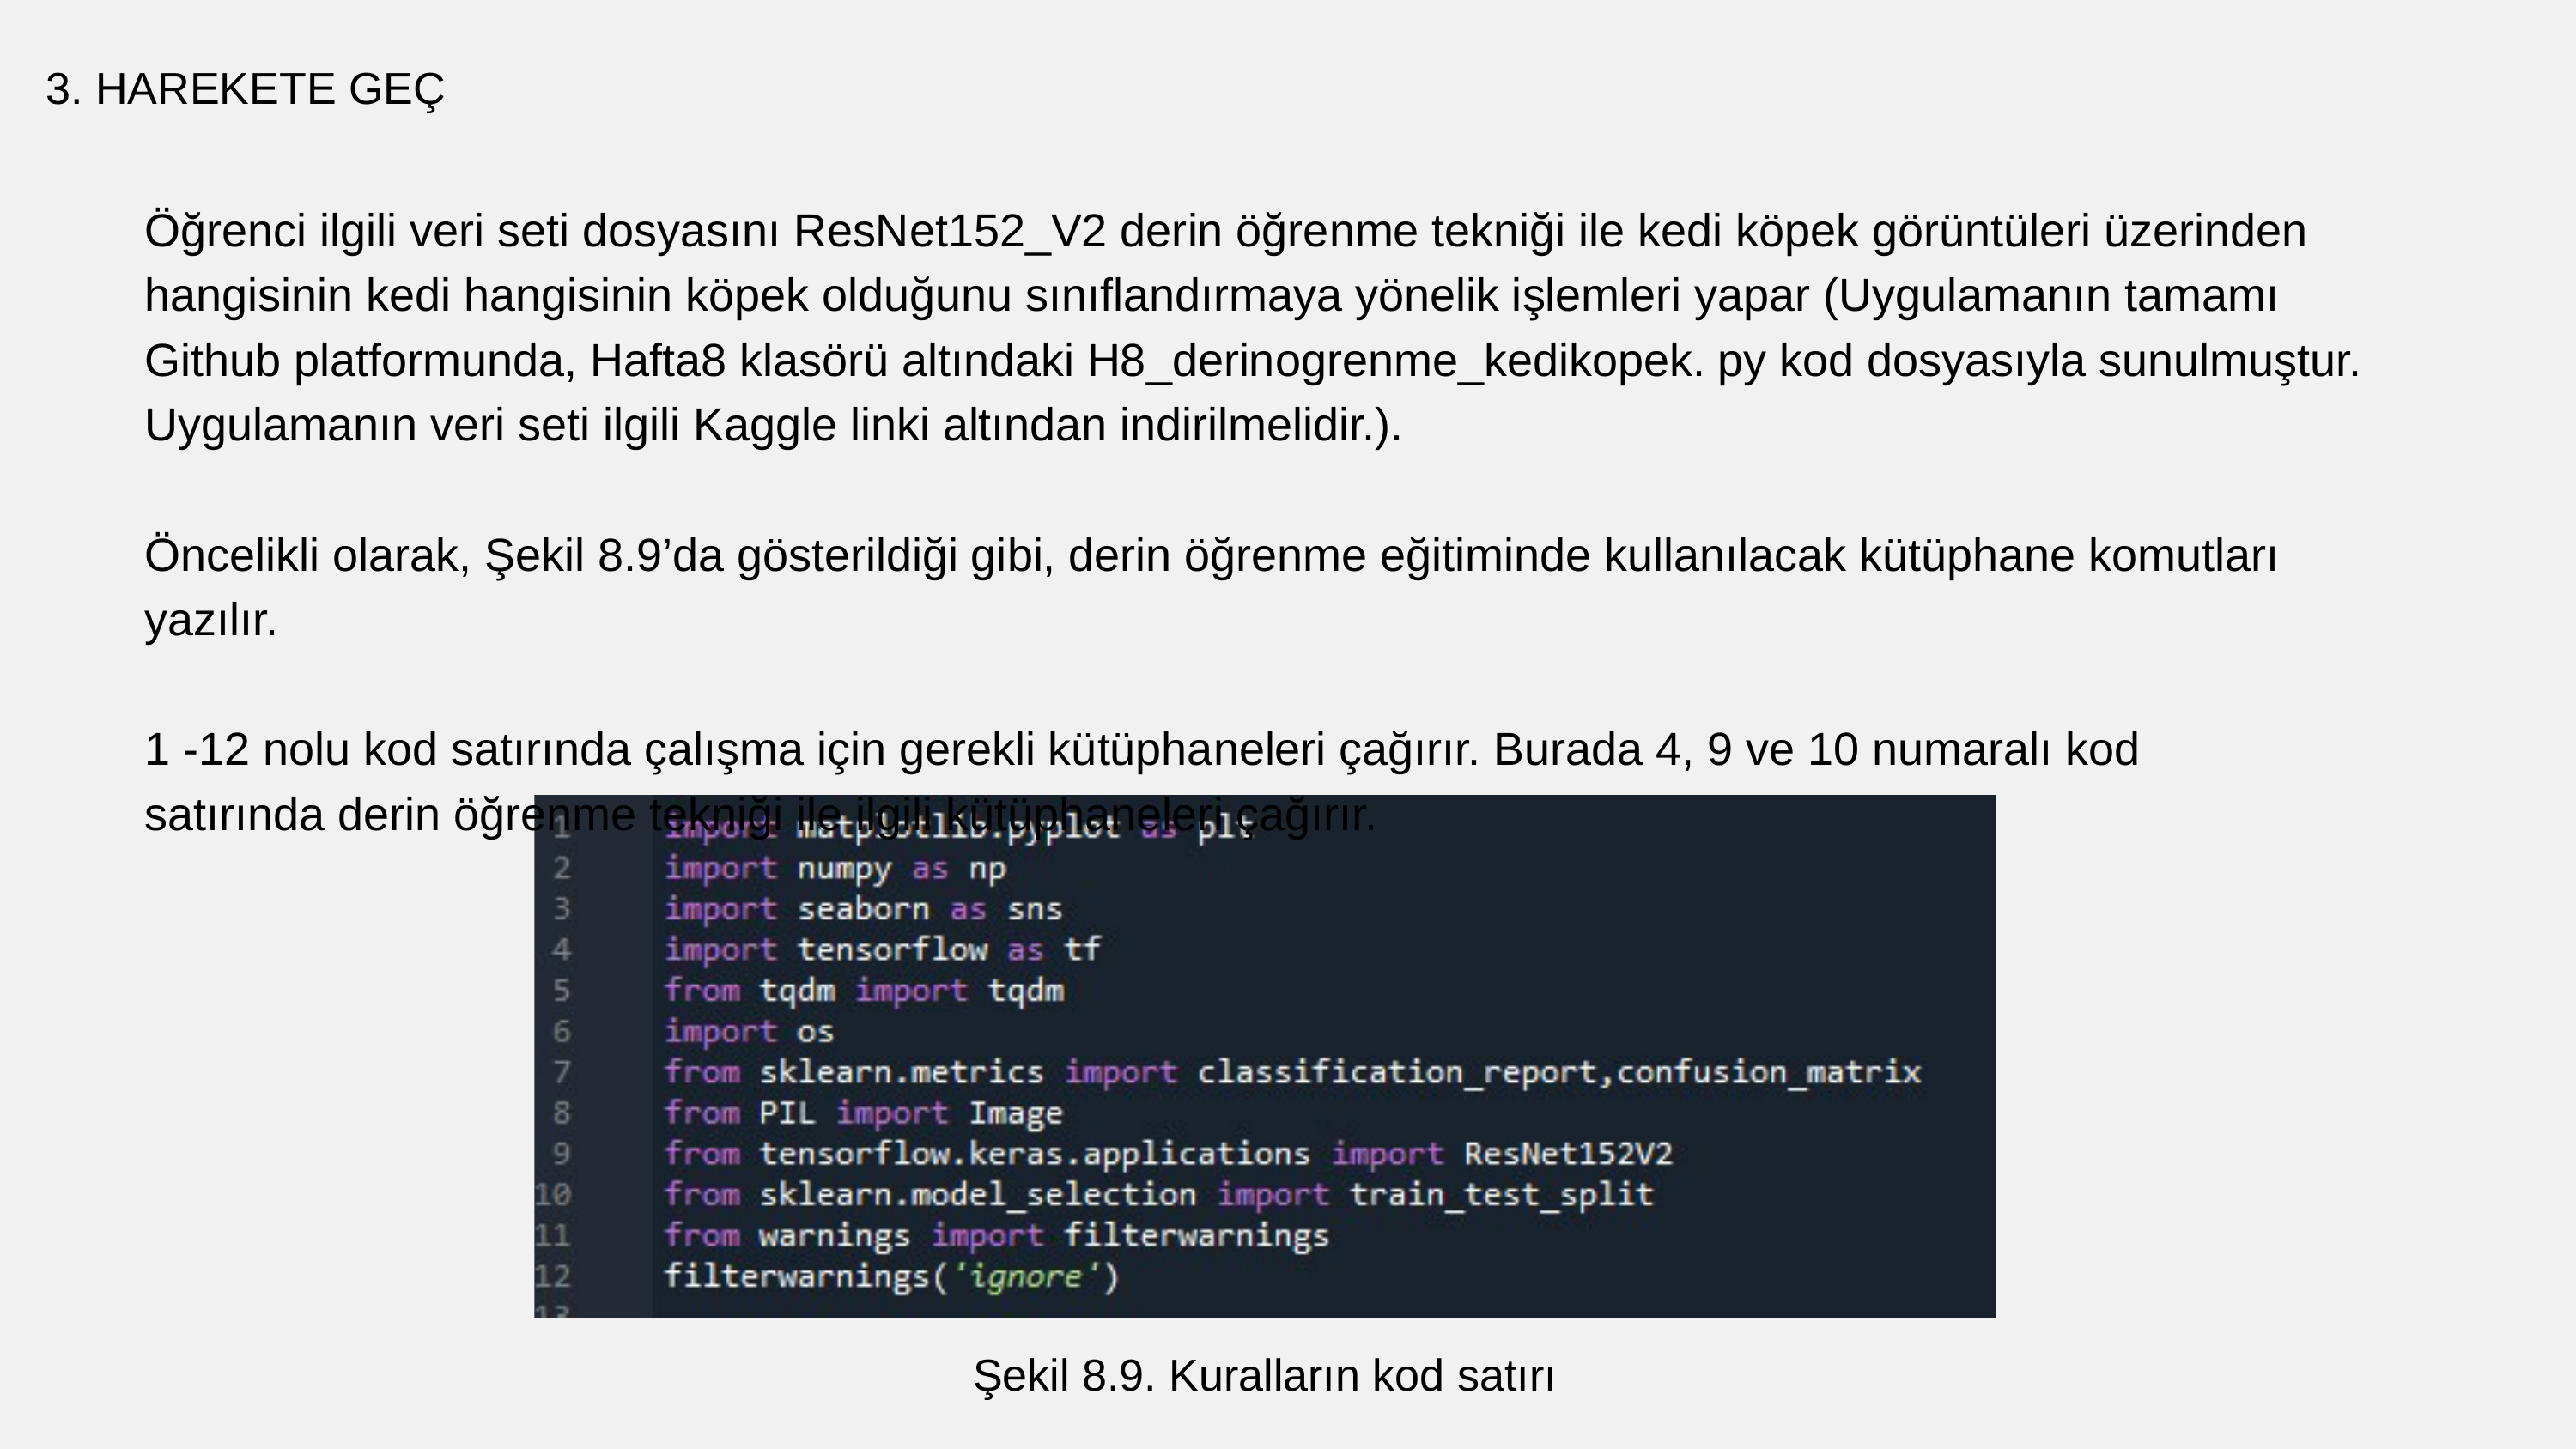

3. HAREKETE GEÇ
Öğrenci ilgili veri seti dosyasını ResNet152_V2 derin öğrenme tekniği ile kedi köpek görüntüleri üzerinden hangisinin kedi hangisinin köpek olduğunu sınıflandırmaya yönelik işlemleri yapar (Uygulamanın tamamı Github platformunda, Hafta8 klasörü altındaki H8_derinogrenme_kedikopek. py kod dosyasıyla sunulmuştur. Uygulamanın veri seti ilgili Kaggle linki altından indirilmelidir.).

Öncelikli olarak, Şekil 8.9’da gösterildiği gibi, derin öğrenme eğitiminde kullanılacak kütüphane komutları yazılır.

1 -12 nolu kod satırında çalışma için gerekli kütüphaneleri çağırır. Burada 4, 9 ve 10 numaralı kod
satırında derin öğrenme tekniği ile ilgili kütüphaneleri çağırır.

Şekil 8.9. Kuralların kod satırı